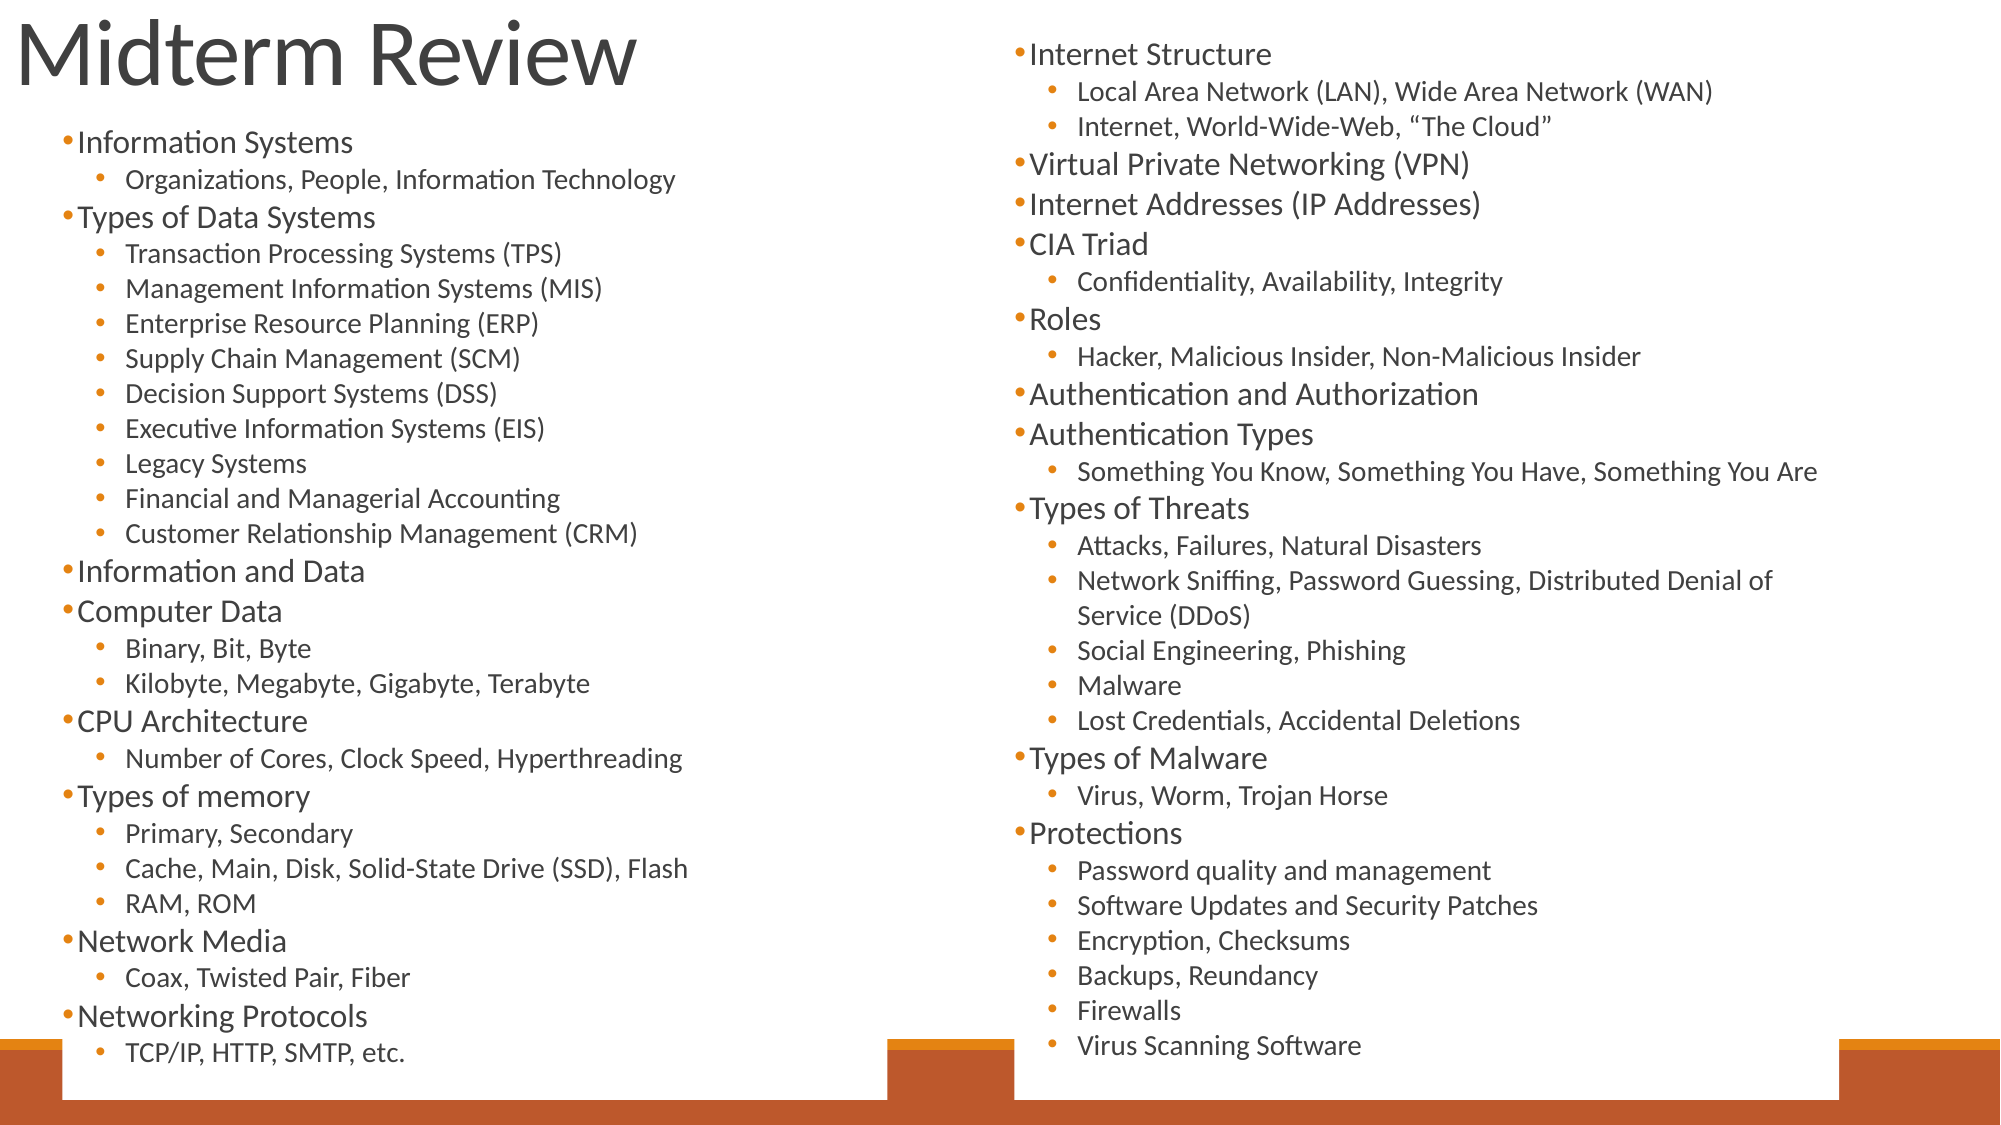

# Midterm Review
Internet Structure
Local Area Network (LAN), Wide Area Network (WAN)
Internet, World-Wide-Web, “The Cloud”
Virtual Private Networking (VPN)
Internet Addresses (IP Addresses)
CIA Triad
Confidentiality, Availability, Integrity
Roles
Hacker, Malicious Insider, Non-Malicious Insider
Authentication and Authorization
Authentication Types
Something You Know, Something You Have, Something You Are
Types of Threats
Attacks, Failures, Natural Disasters
Network Sniffing, Password Guessing, Distributed Denial of Service (DDoS)
Social Engineering, Phishing
Malware
Lost Credentials, Accidental Deletions
Types of Malware
Virus, Worm, Trojan Horse
Protections
Password quality and management
Software Updates and Security Patches
Encryption, Checksums
Backups, Reundancy
Firewalls
Virus Scanning Software

Information Systems
Organizations, People, Information Technology
Types of Data Systems
Transaction Processing Systems (TPS)
Management Information Systems (MIS)
Enterprise Resource Planning (ERP)
Supply Chain Management (SCM)
Decision Support Systems (DSS)
Executive Information Systems (EIS)
Legacy Systems
Financial and Managerial Accounting
Customer Relationship Management (CRM)
Information and Data
Computer Data
Binary, Bit, Byte
Kilobyte, Megabyte, Gigabyte, Terabyte
CPU Architecture
Number of Cores, Clock Speed, Hyperthreading
Types of memory
Primary, Secondary
Cache, Main, Disk, Solid-State Drive (SSD), Flash
RAM, ROM
Network Media
Coax, Twisted Pair, Fiber
Networking Protocols
TCP/IP, HTTP, SMTP, etc.

34